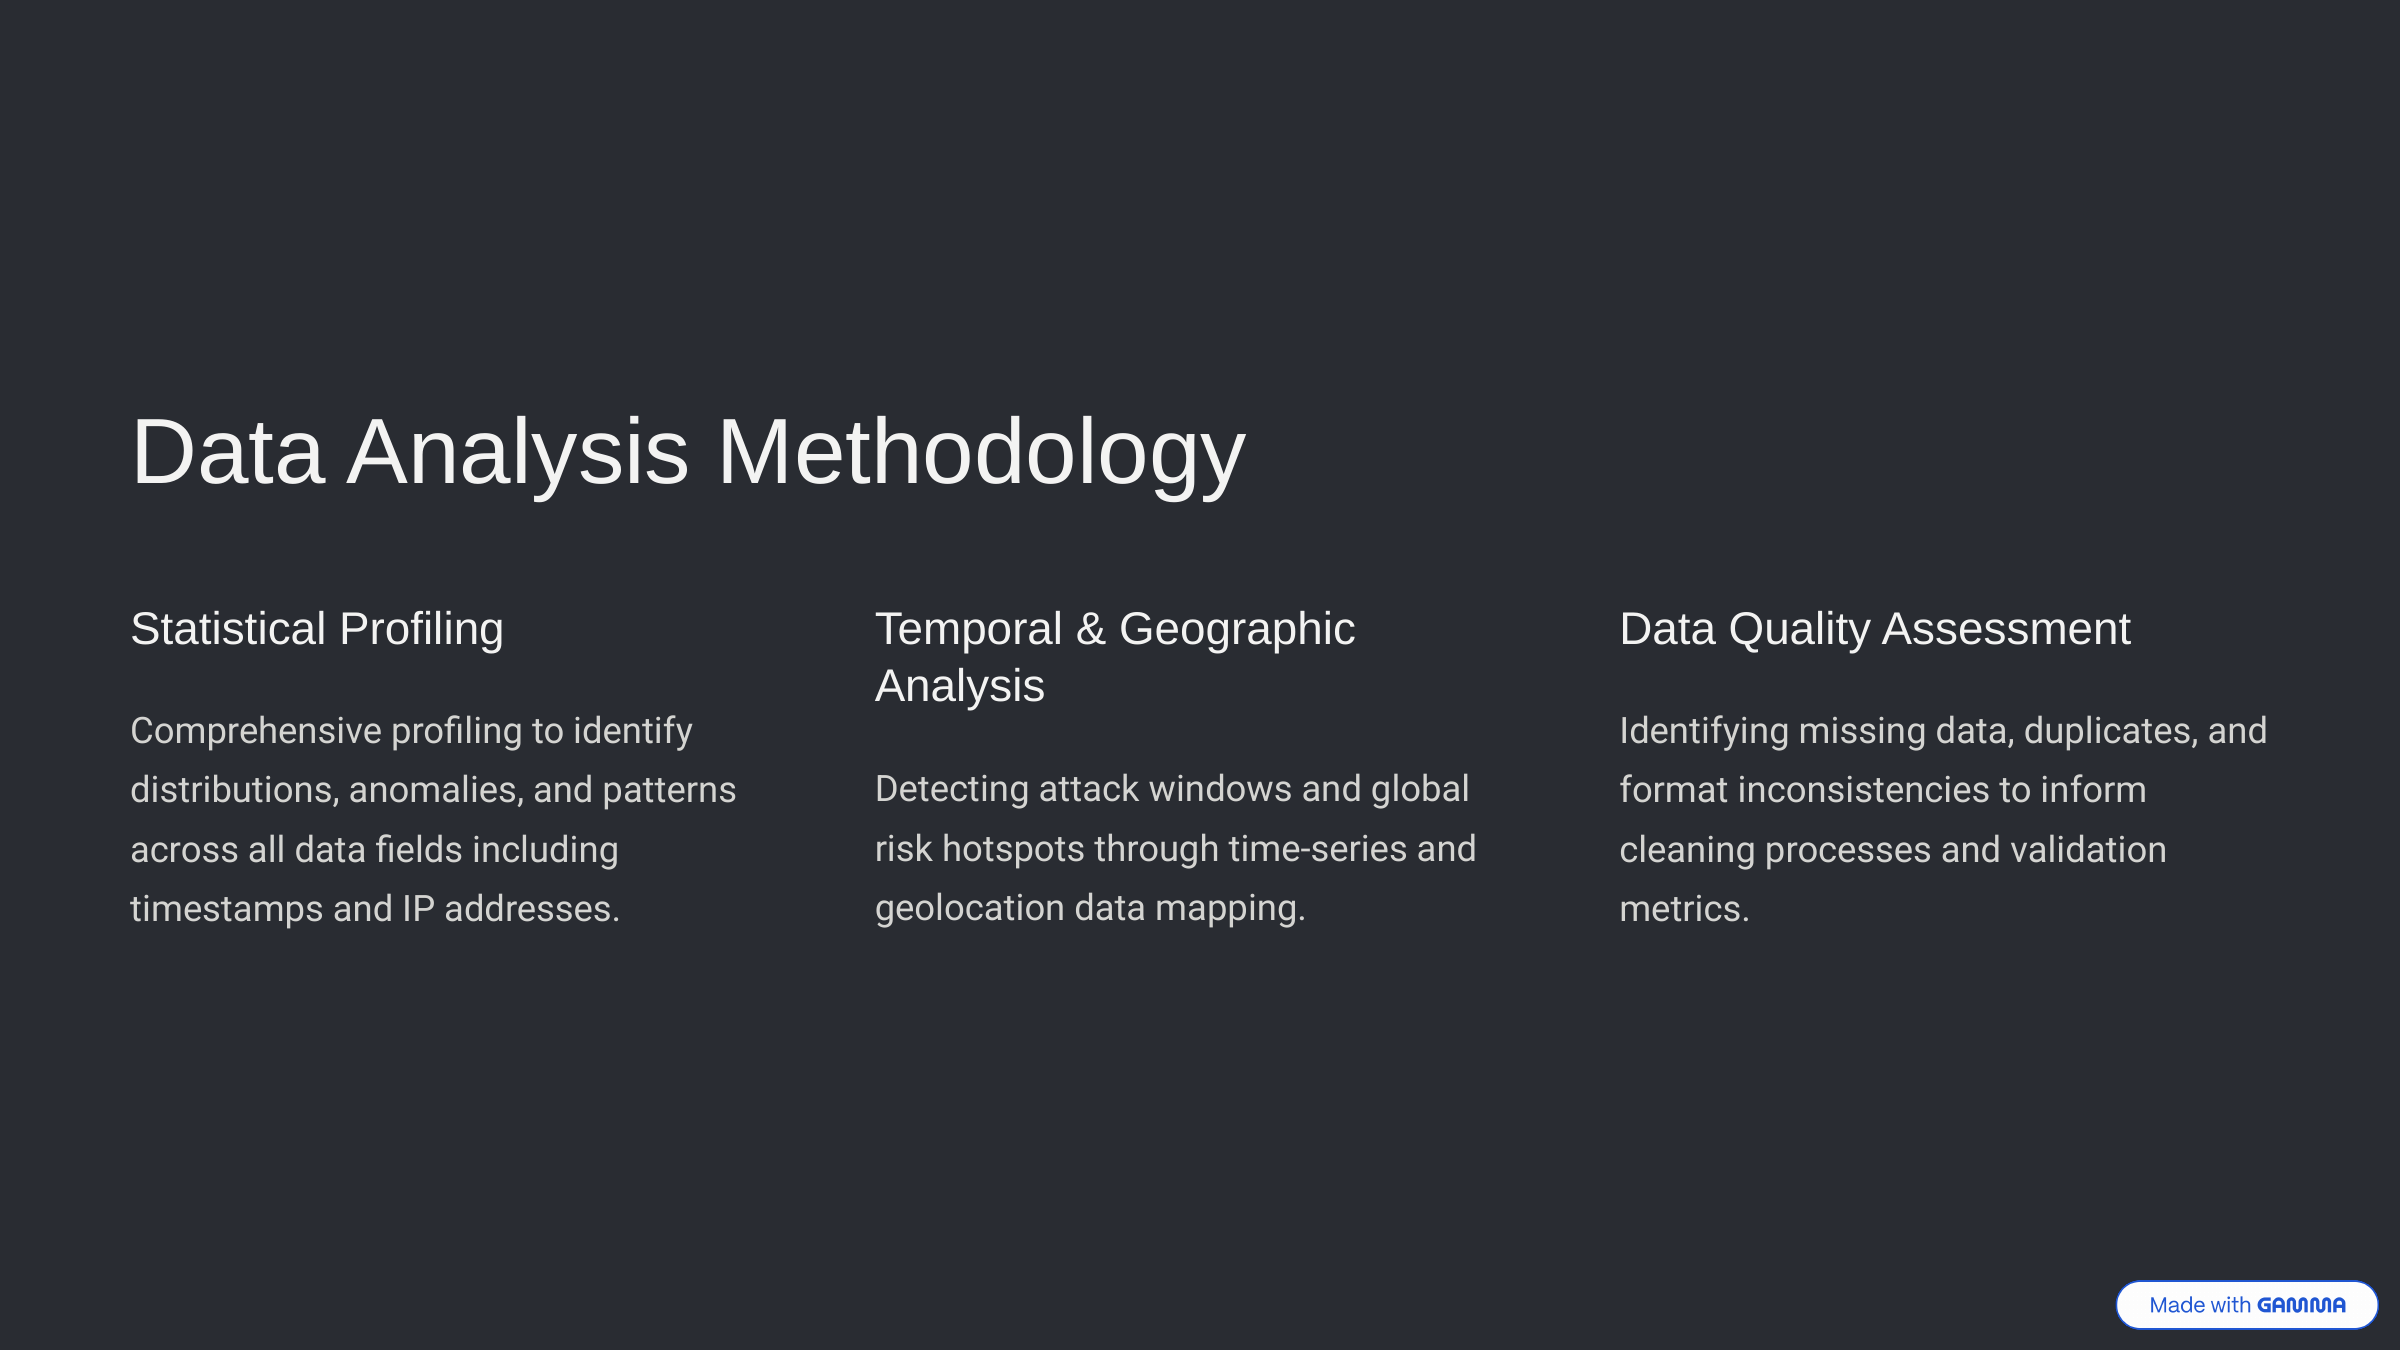

Data Analysis Methodology
Statistical Profiling
Temporal & Geographic Analysis
Data Quality Assessment
Comprehensive profiling to identify distributions, anomalies, and patterns across all data fields including timestamps and IP addresses.
Identifying missing data, duplicates, and format inconsistencies to inform cleaning processes and validation metrics.
Detecting attack windows and global risk hotspots through time-series and geolocation data mapping.